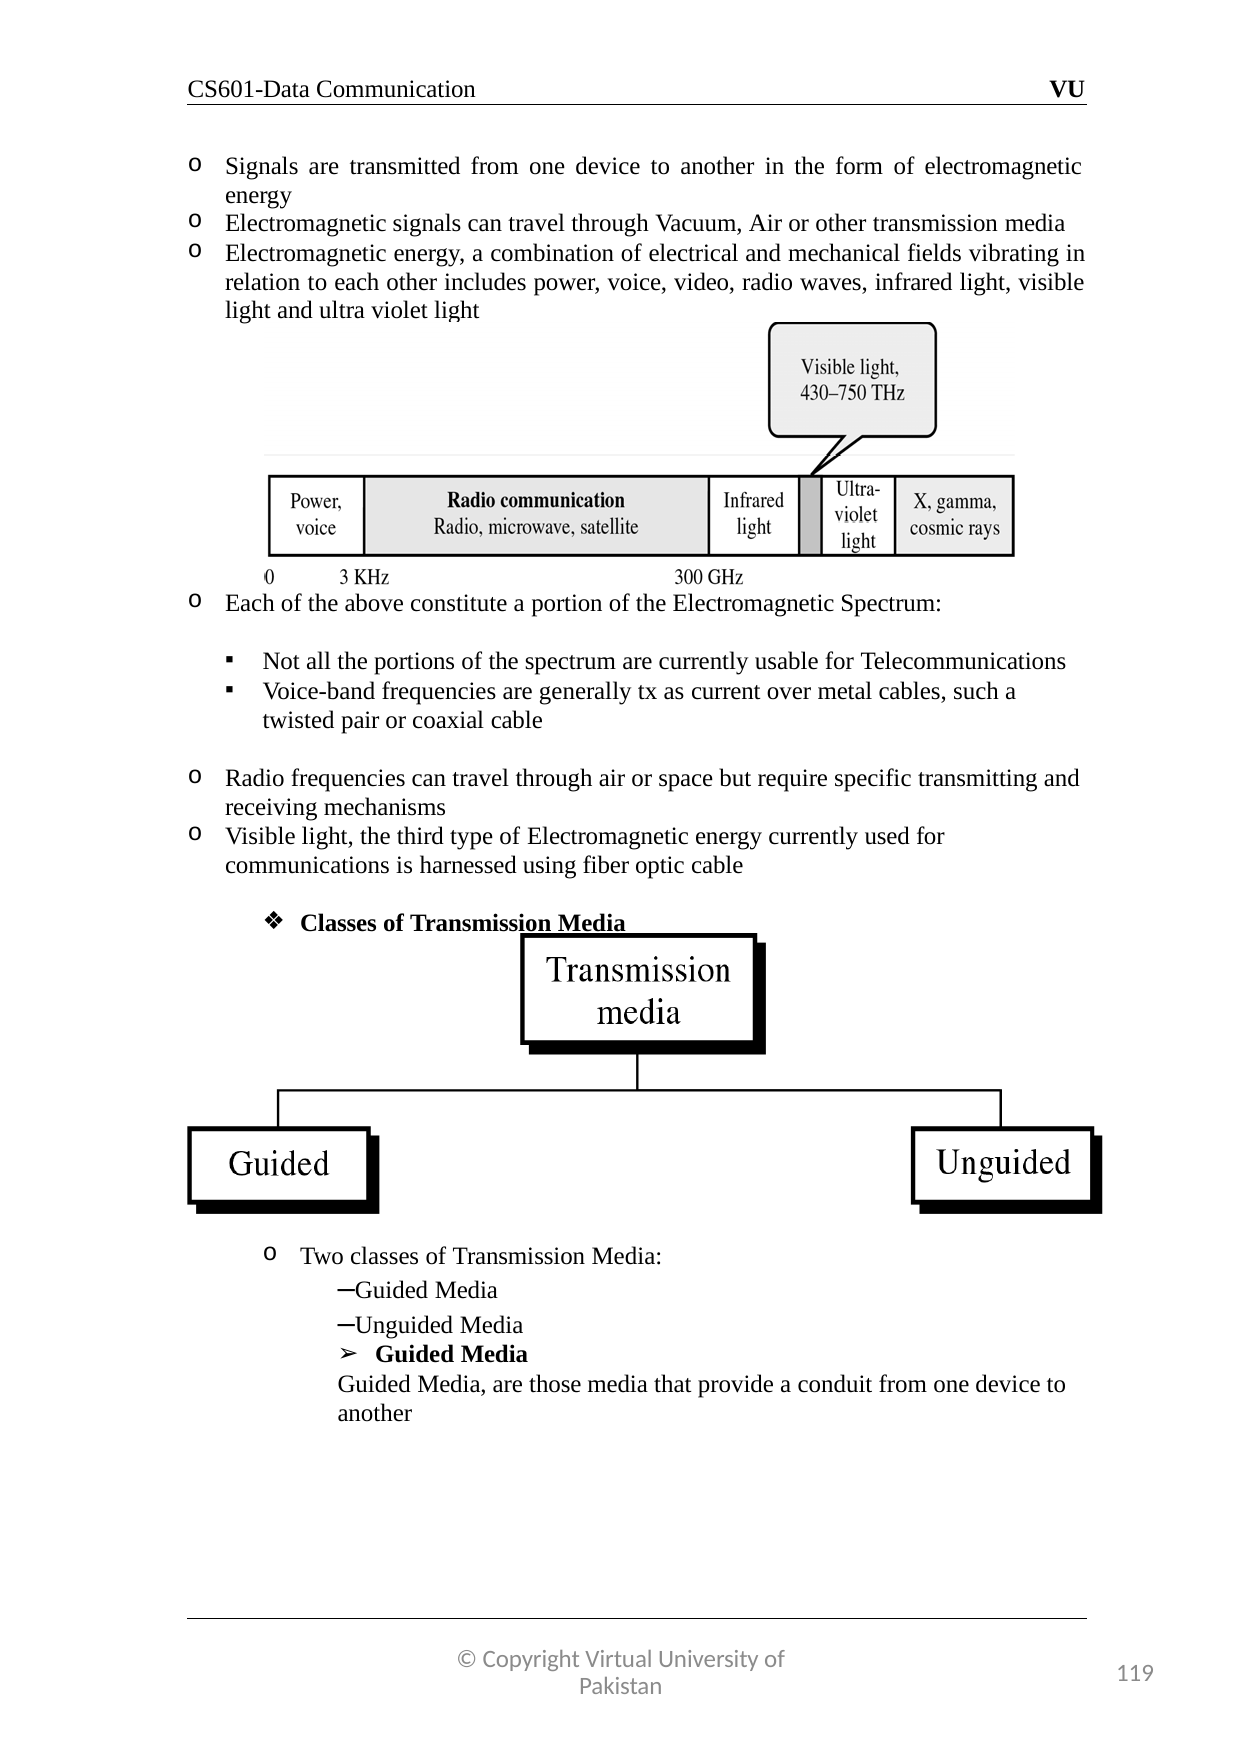

CS601-Data Communication	VU

Signals are transmitted from one device to another in the form of electromagnetic  energy
Electromagnetic signals can travel through Vacuum, Air or other transmission media
Electromagnetic energy, a combination of electrical and mechanical fields vibrating in  relation to each other includes power, voice, video, radio waves, infrared light, visible  light and ultra violet light

Each of the above constitute a portion of the Electromagnetic Spectrum:

Not all the portions of the spectrum are currently usable for Telecommunications
Voice-band frequencies are generally tx as current over metal cables, such a  twisted pair or coaxial cable

Radio frequencies can travel through air or space but require specific transmitting and  receiving mechanisms
Visible light, the third type of Electromagnetic energy currently used for  communications is harnessed using fiber optic cable

Classes of Transmission Media

Two classes of Transmission Media:
–Guided Media
–Unguided Media
Guided Media
Guided Media, are those media that provide a conduit from one device to  another

© Copyright Virtual University of Pakistan
119